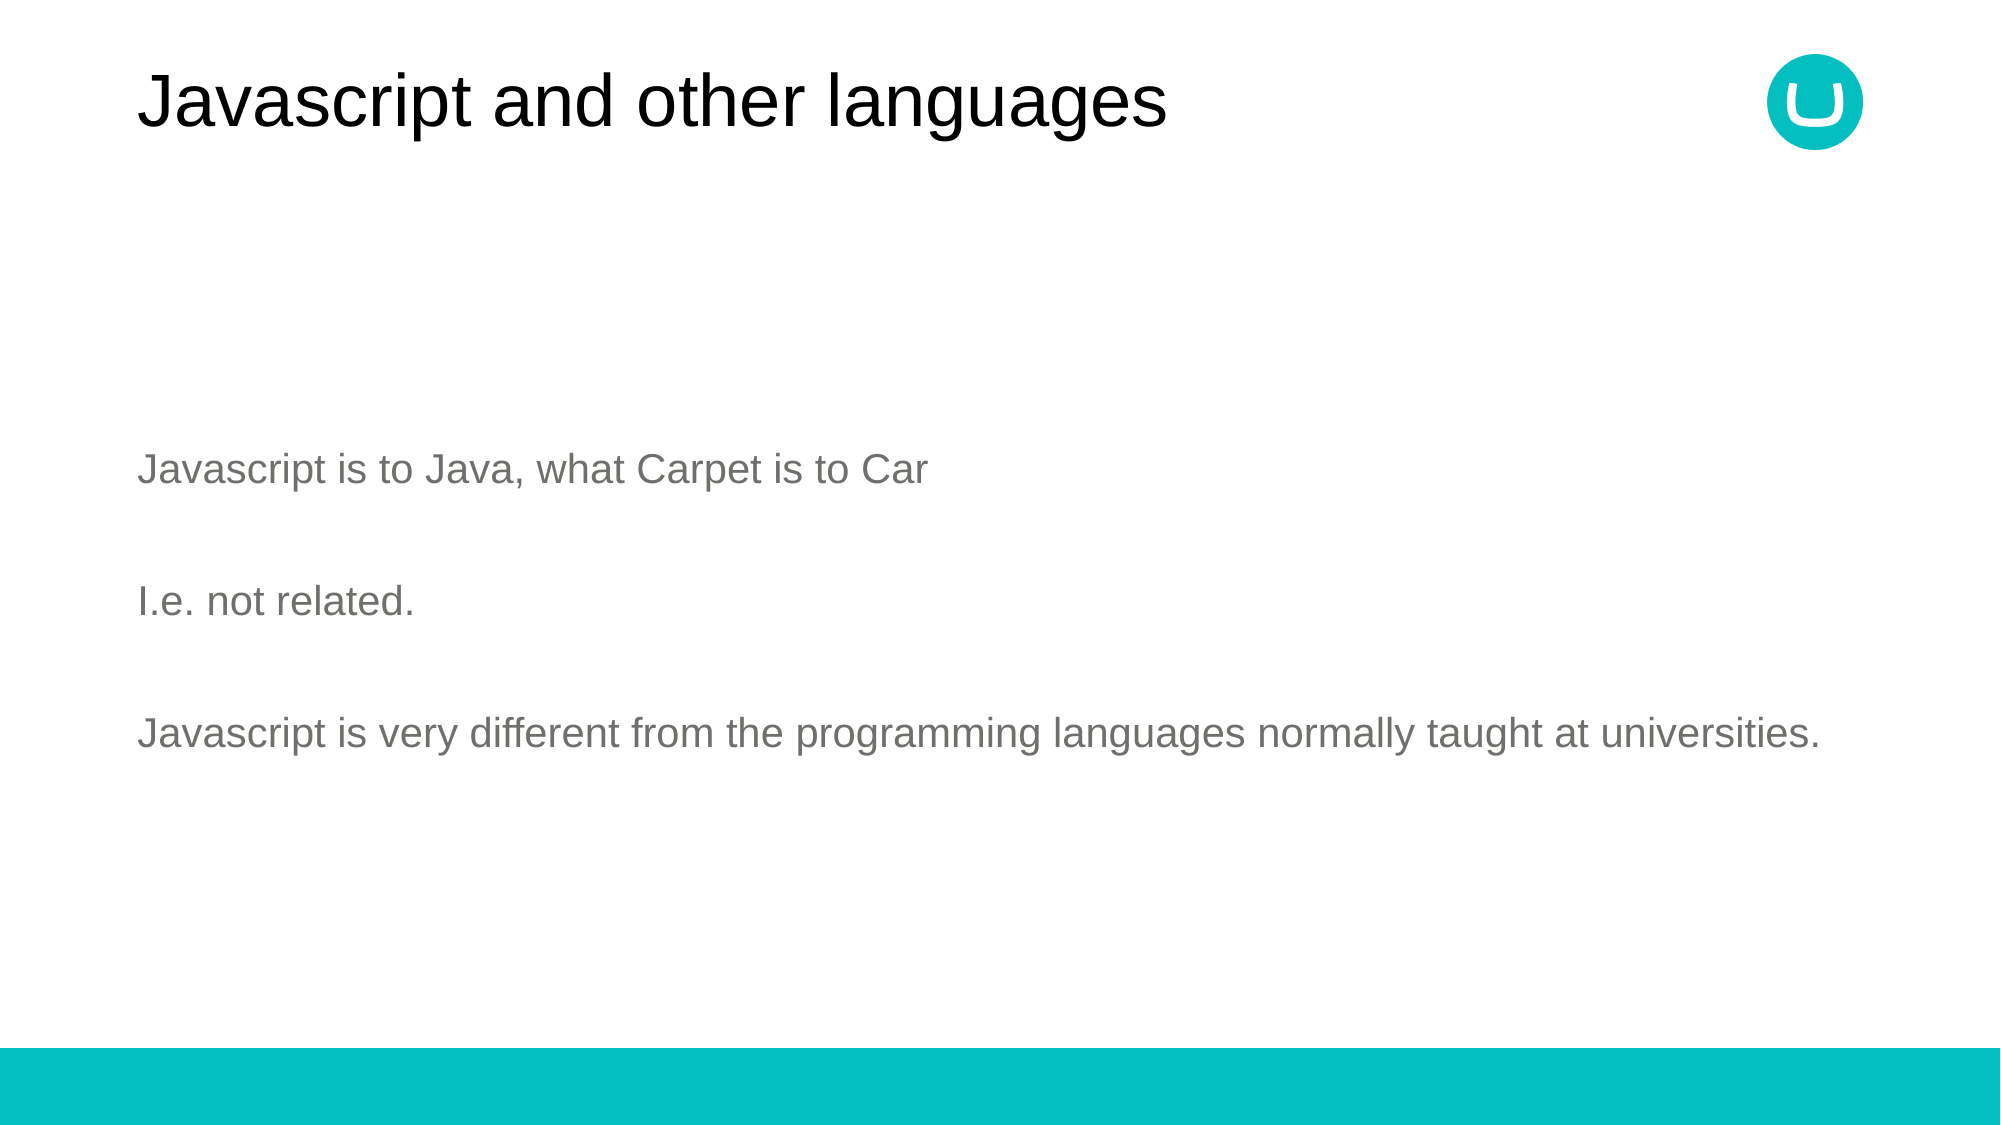

# Javascript and other languages
Javascript is to Java, what Carpet is to Car

I.e. not related.

Javascript is very different from the programming languages normally taught at universities.